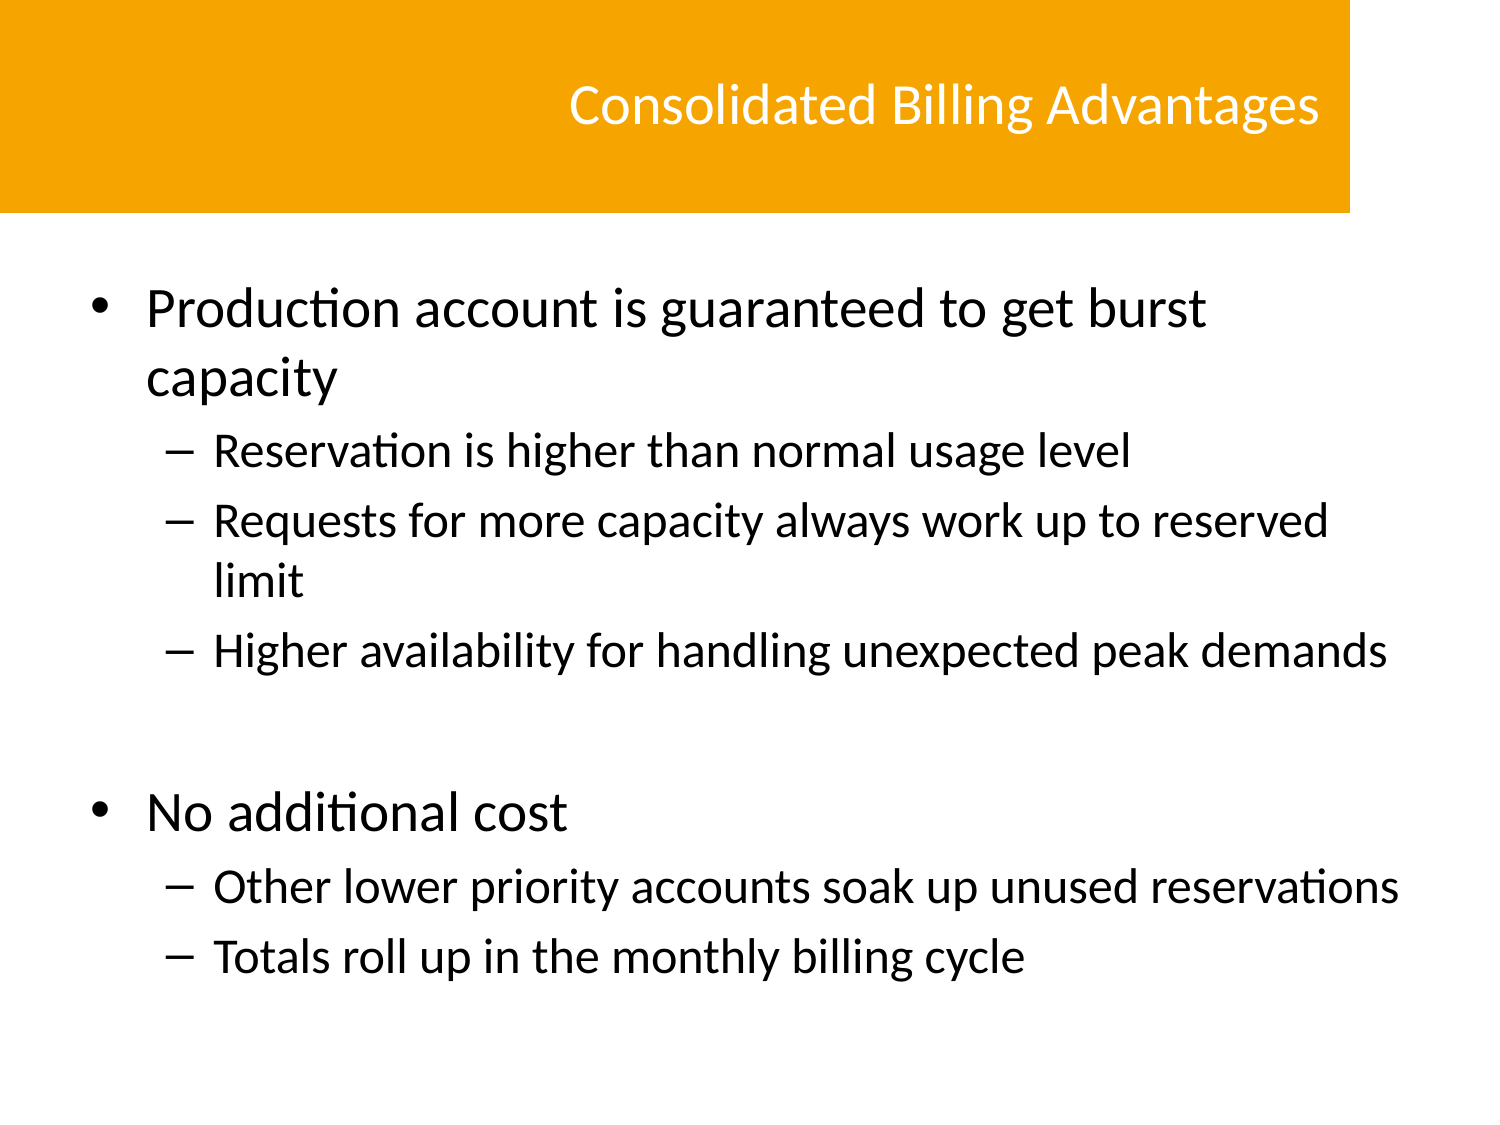

# Consolidated Billing Advantages
Production account is guaranteed to get burst capacity
Reservation is higher than normal usage level
Requests for more capacity always work up to reserved limit
Higher availability for handling unexpected peak demands

No additional cost
Other lower priority accounts soak up unused reservations
Totals roll up in the monthly billing cycle